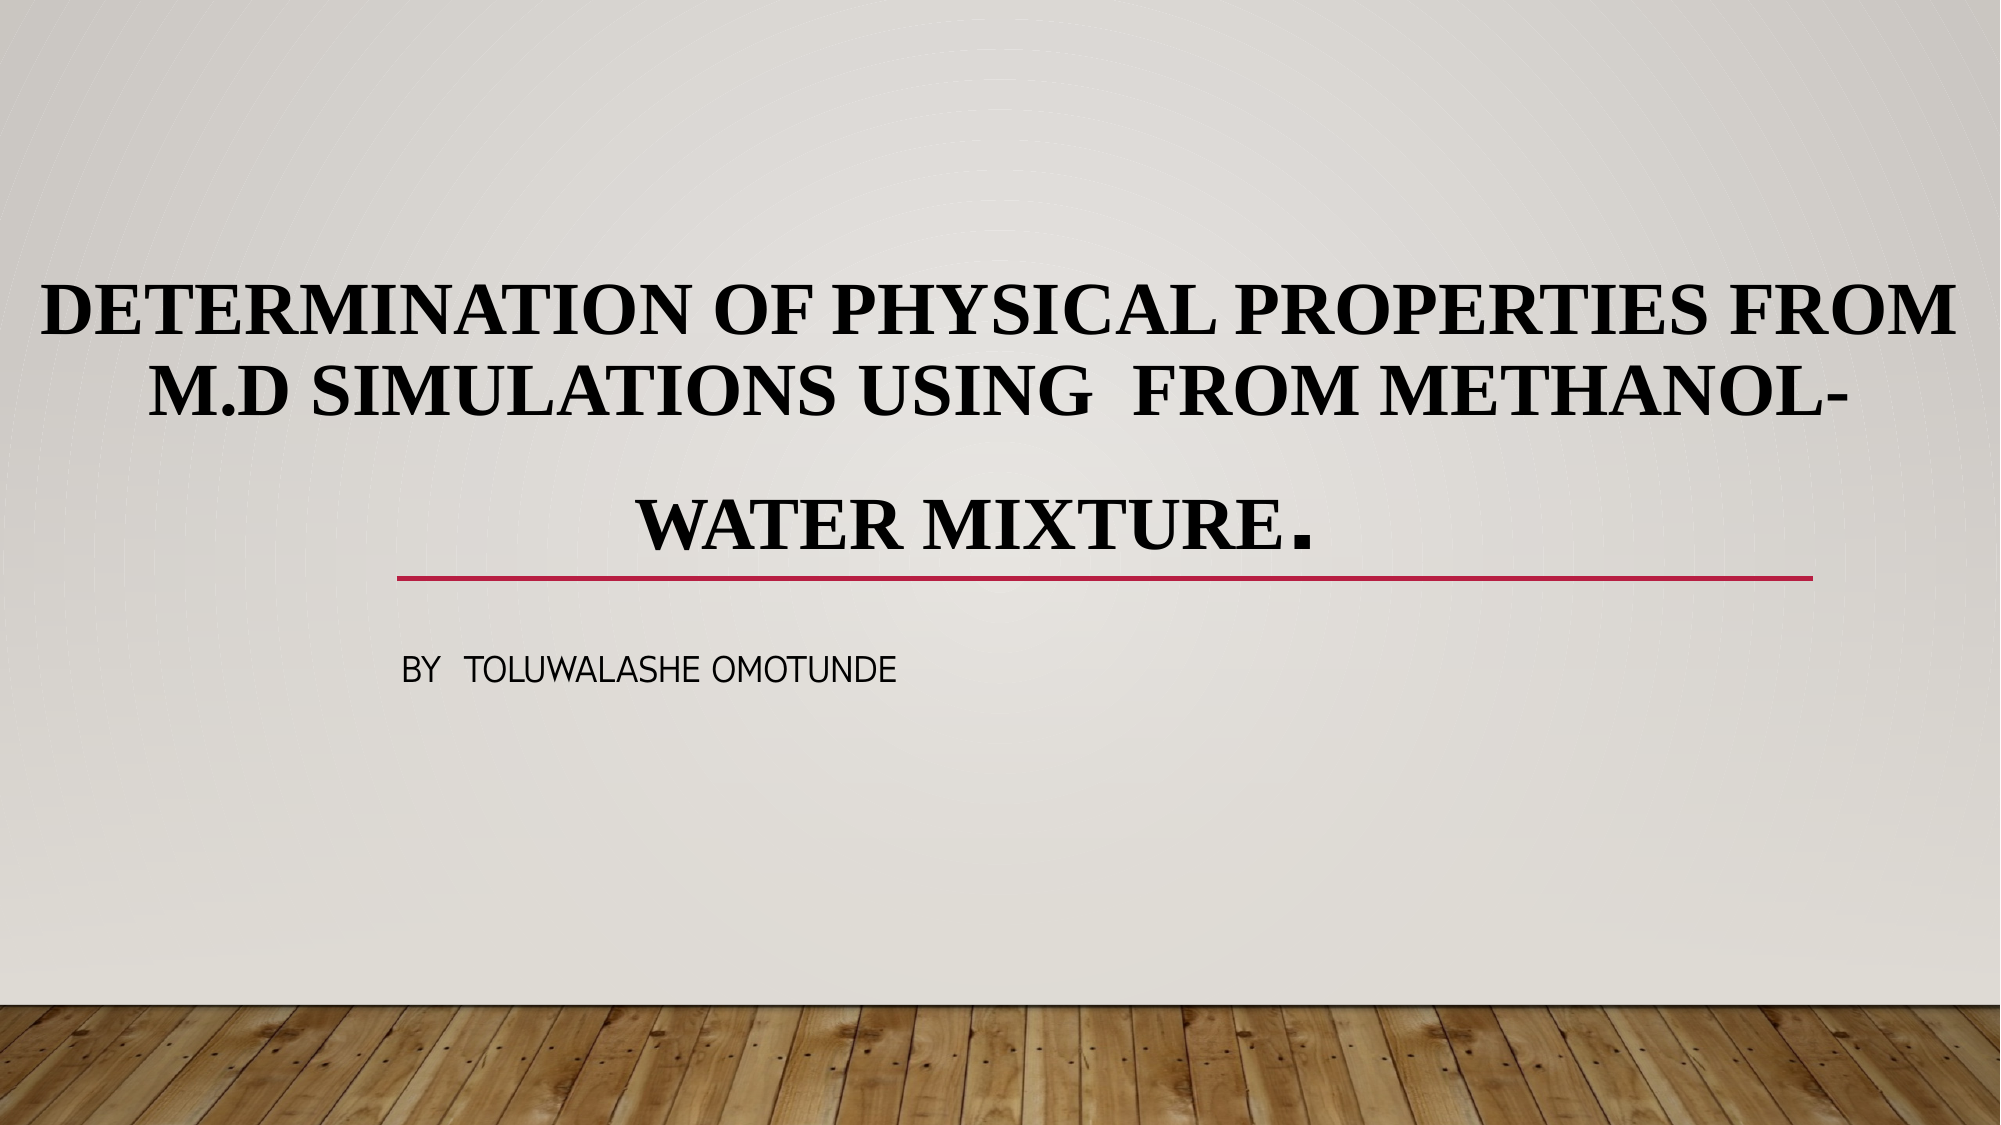

# DETERMINATION OF PHYSICAL PROPERTIES FROM M.D SIMULATIONS USING  FROM METHANOL-WATER MIXTURE.
By  TOLUWALASHE OMOTUNDE